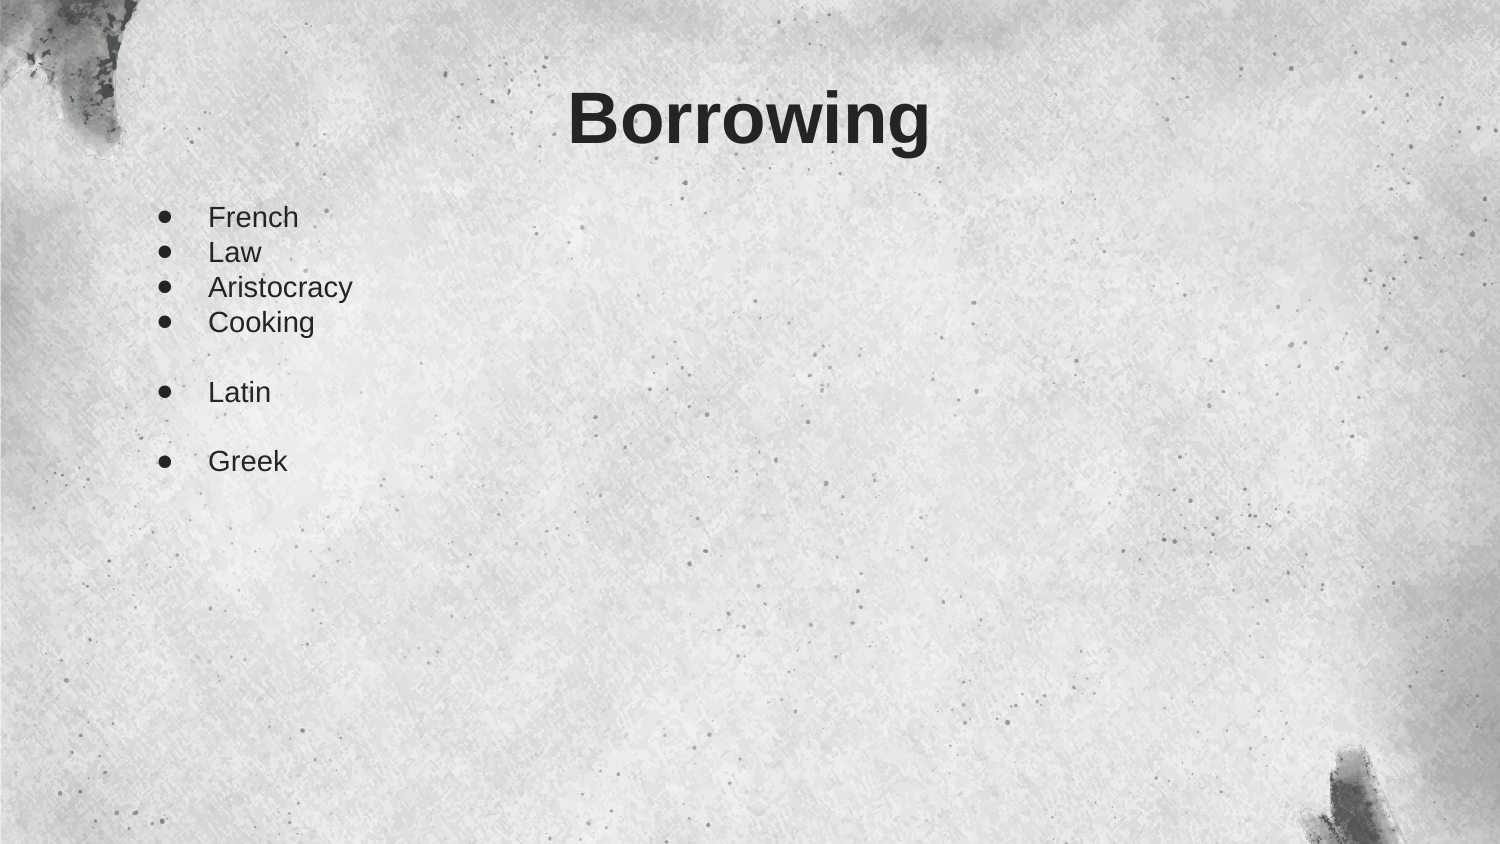

# Borrowing
French
Law
Aristocracy
Cooking

Latin

Greek